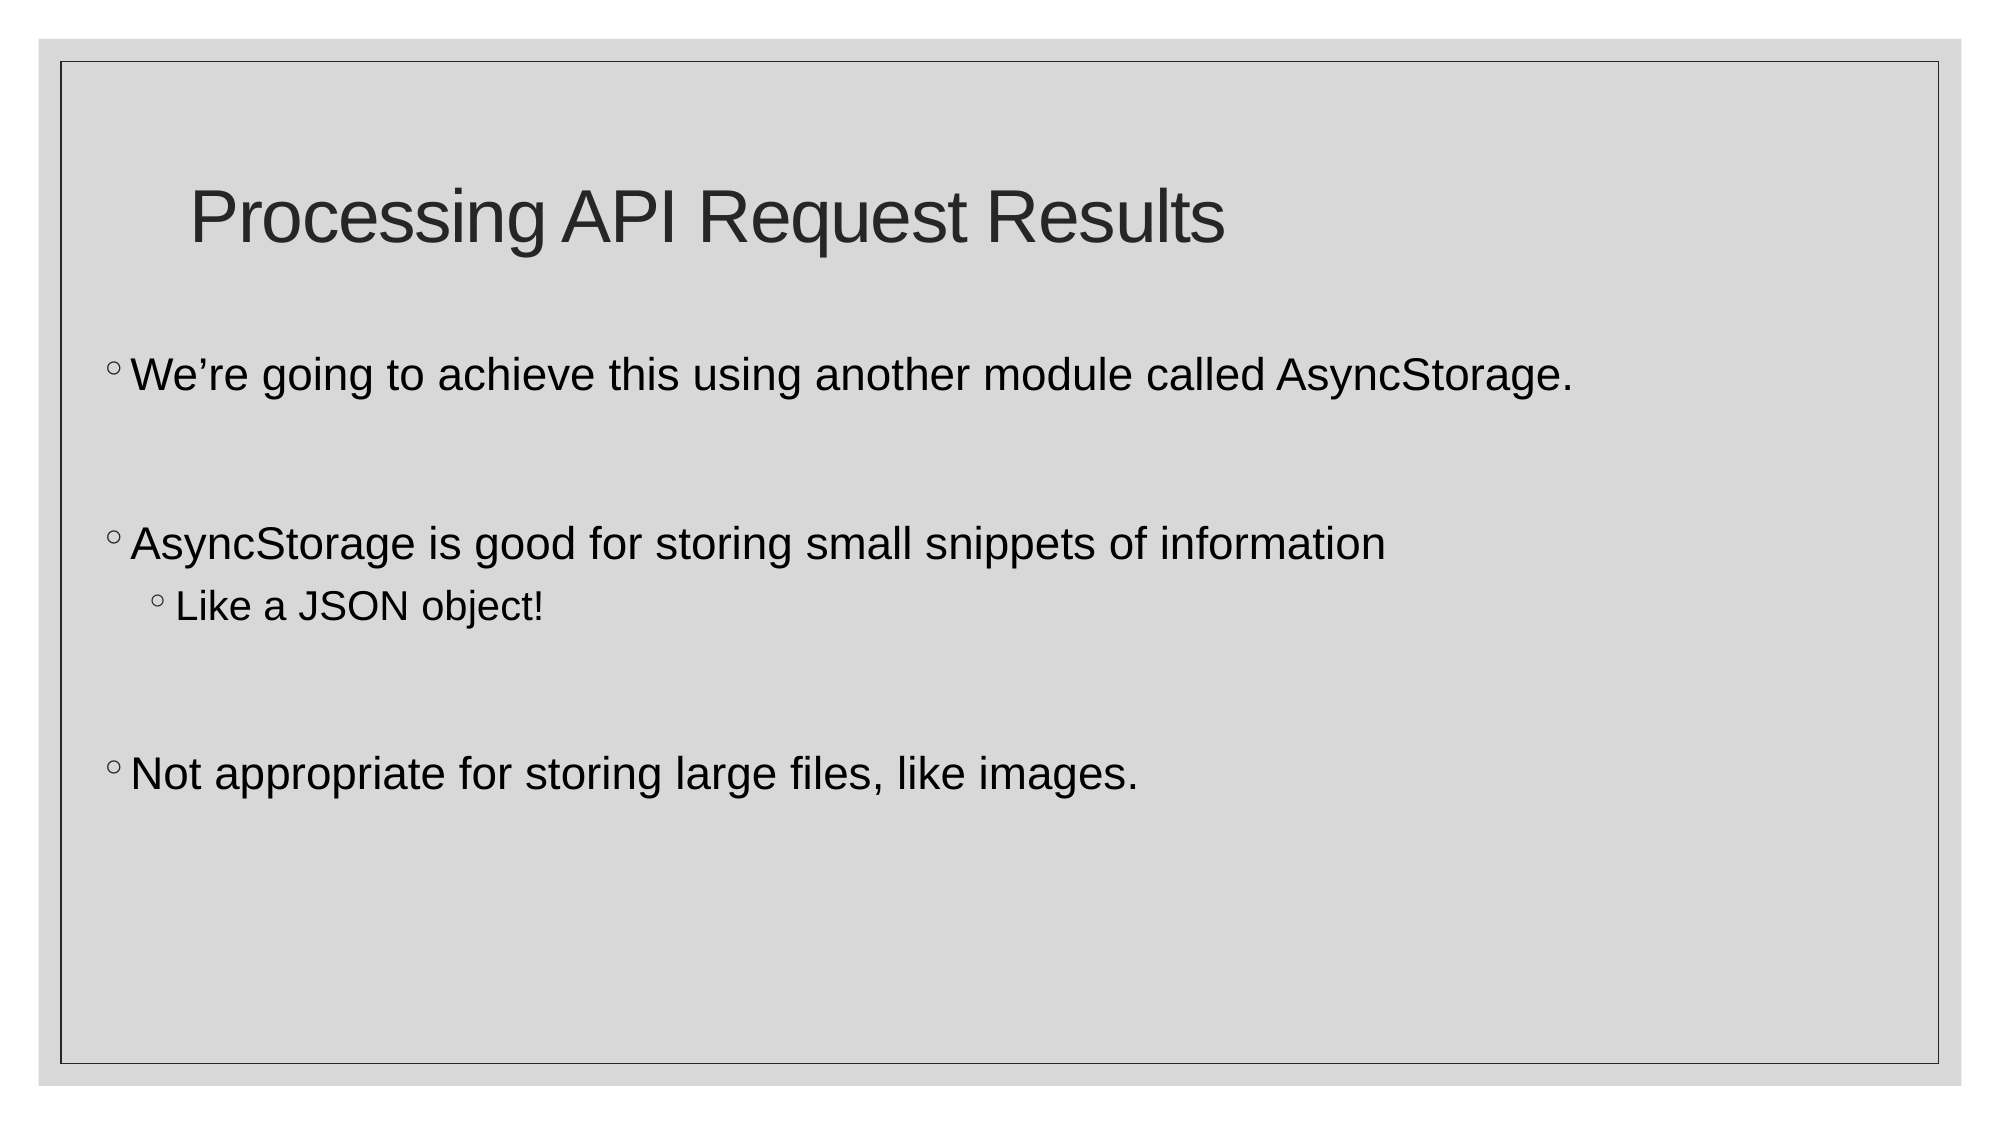

# Processing API Request Results
We’re going to achieve this using another module called AsyncStorage.

AsyncStorage is good for storing small snippets of information
Like a JSON object!

Not appropriate for storing large files, like images.